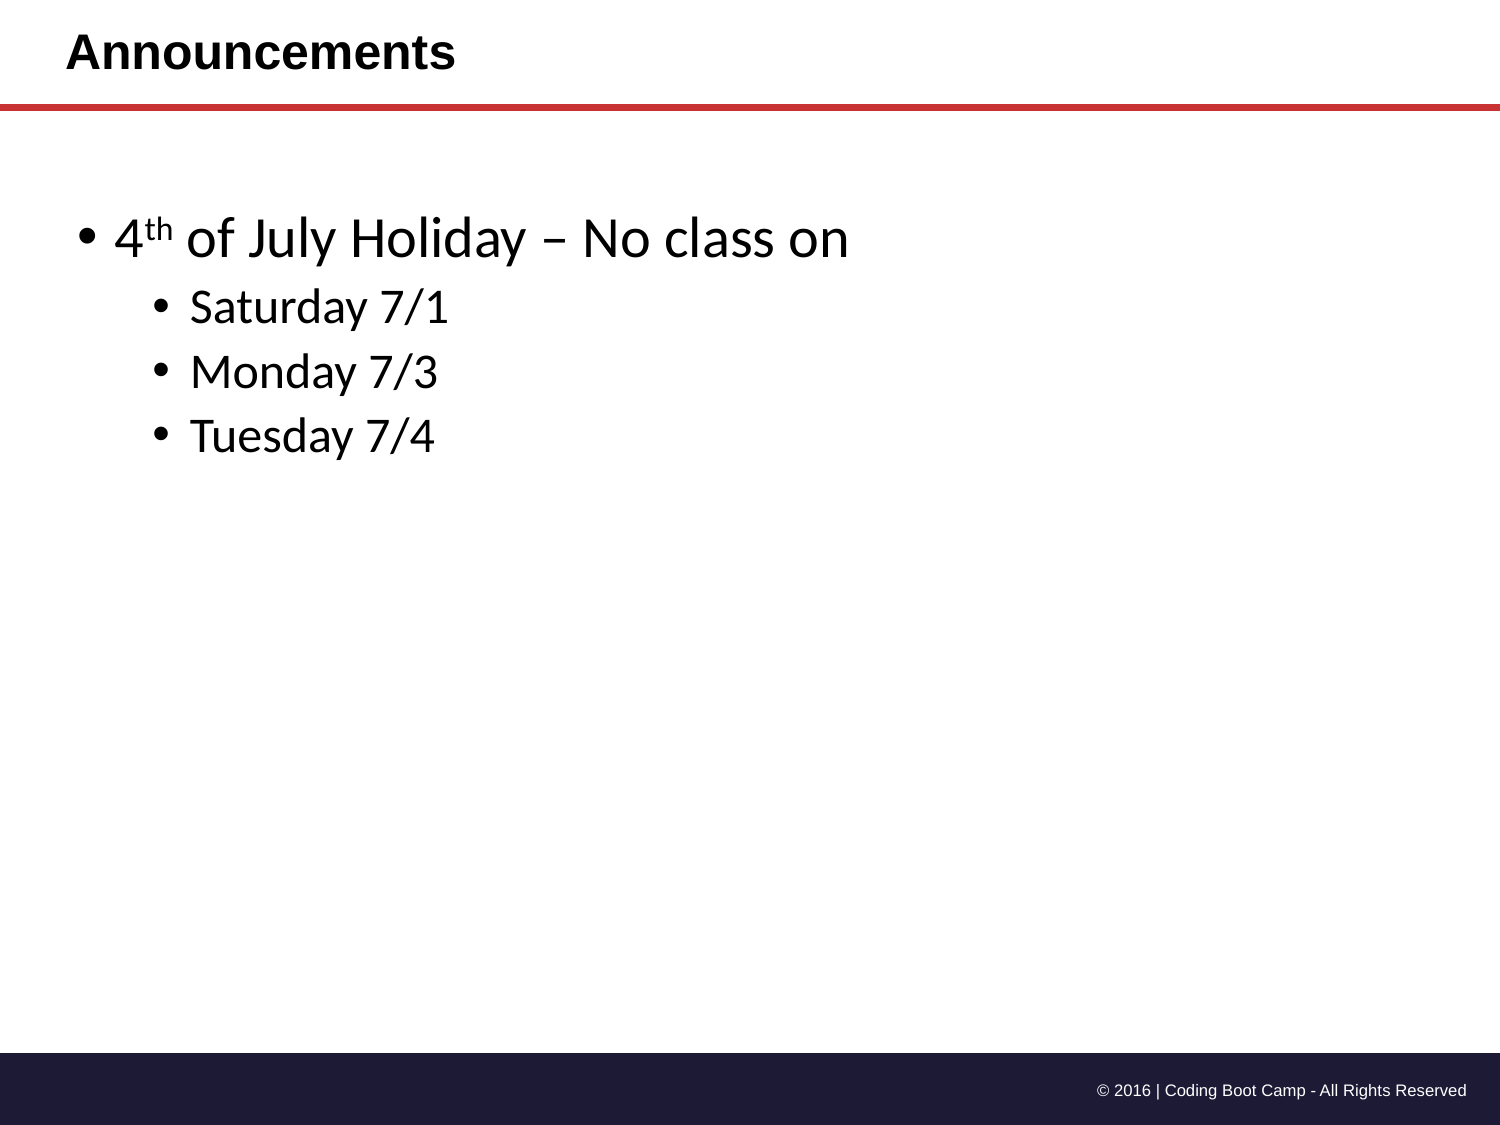

# Announcements
4th of July Holiday – No class on
Saturday 7/1
Monday 7/3
Tuesday 7/4